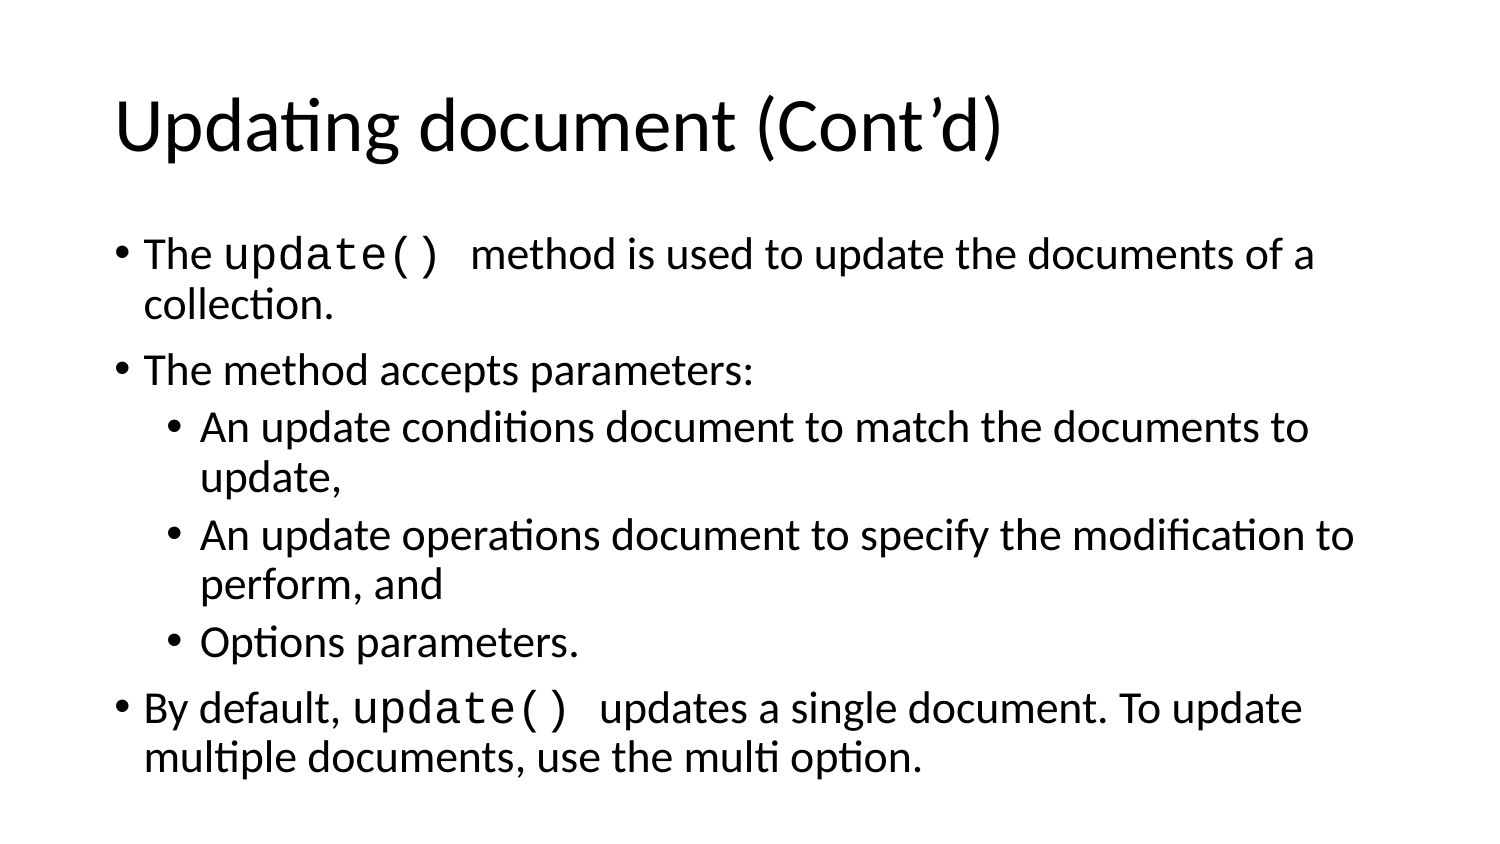

# Updating document (Cont’d)
The update() method is used to update the documents of a collection.
The method accepts parameters:
An update conditions document to match the documents to update,
An update operations document to specify the modification to perform, and
Options parameters.
By default, update() updates a single document. To update multiple documents, use the multi option.